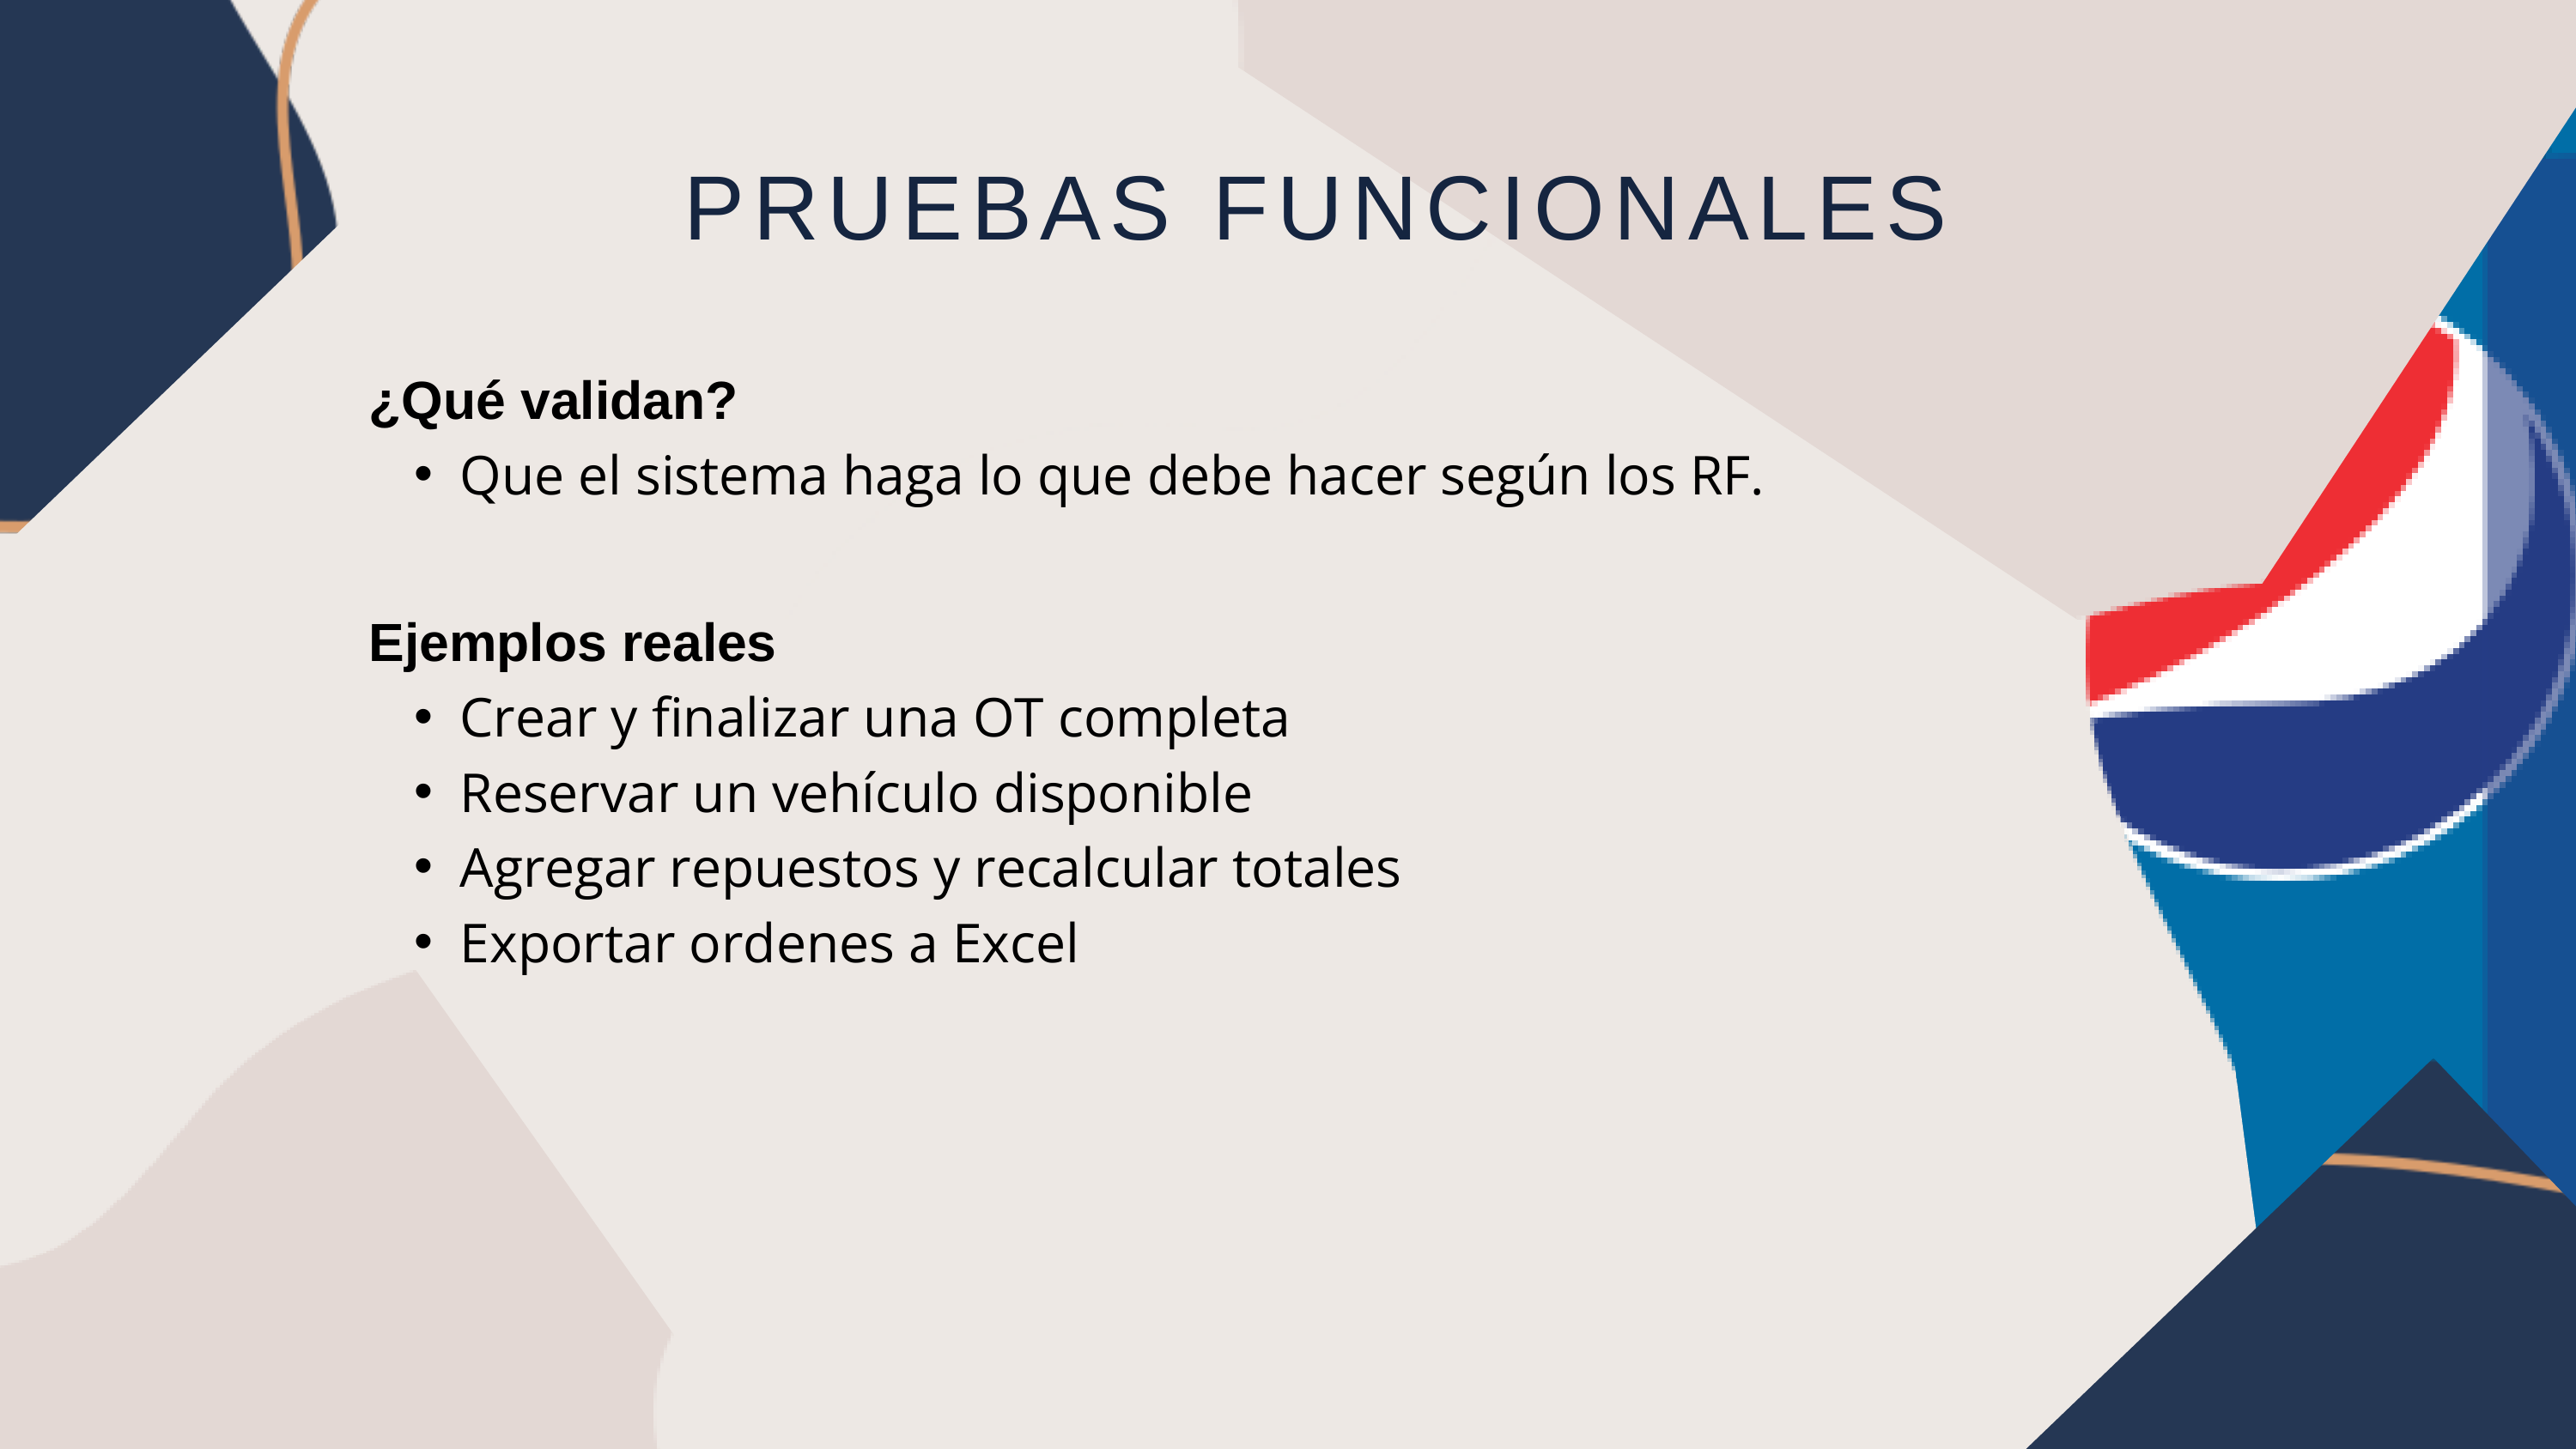

PRUEBAS FUNCIONALES
¿Qué validan?
Que el sistema haga lo que debe hacer según los RF.
Ejemplos reales
Crear y finalizar una OT completa
Reservar un vehículo disponible
Agregar repuestos y recalcular totales
Exportar ordenes a Excel